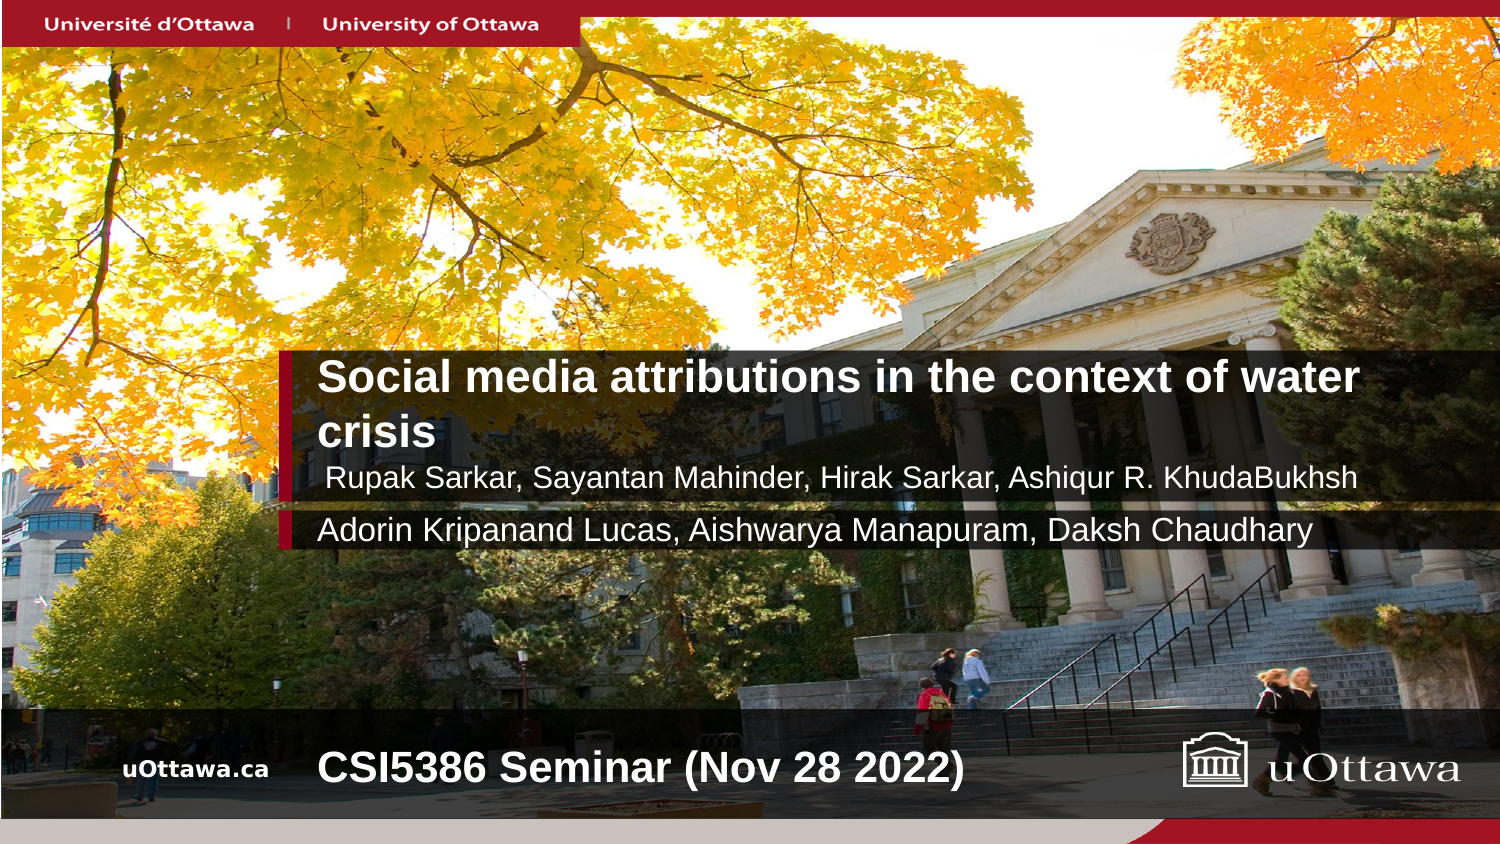

# Social media attributions in the context of water crisis
Rupak Sarkar, Sayantan Mahinder, Hirak Sarkar, Ashiqur R. KhudaBukhsh
Adorin Kripanand Lucas, Aishwarya Manapuram, Daksh Chaudhary
CSI5386 Seminar (Nov 28 2022)
uOttawa.ca